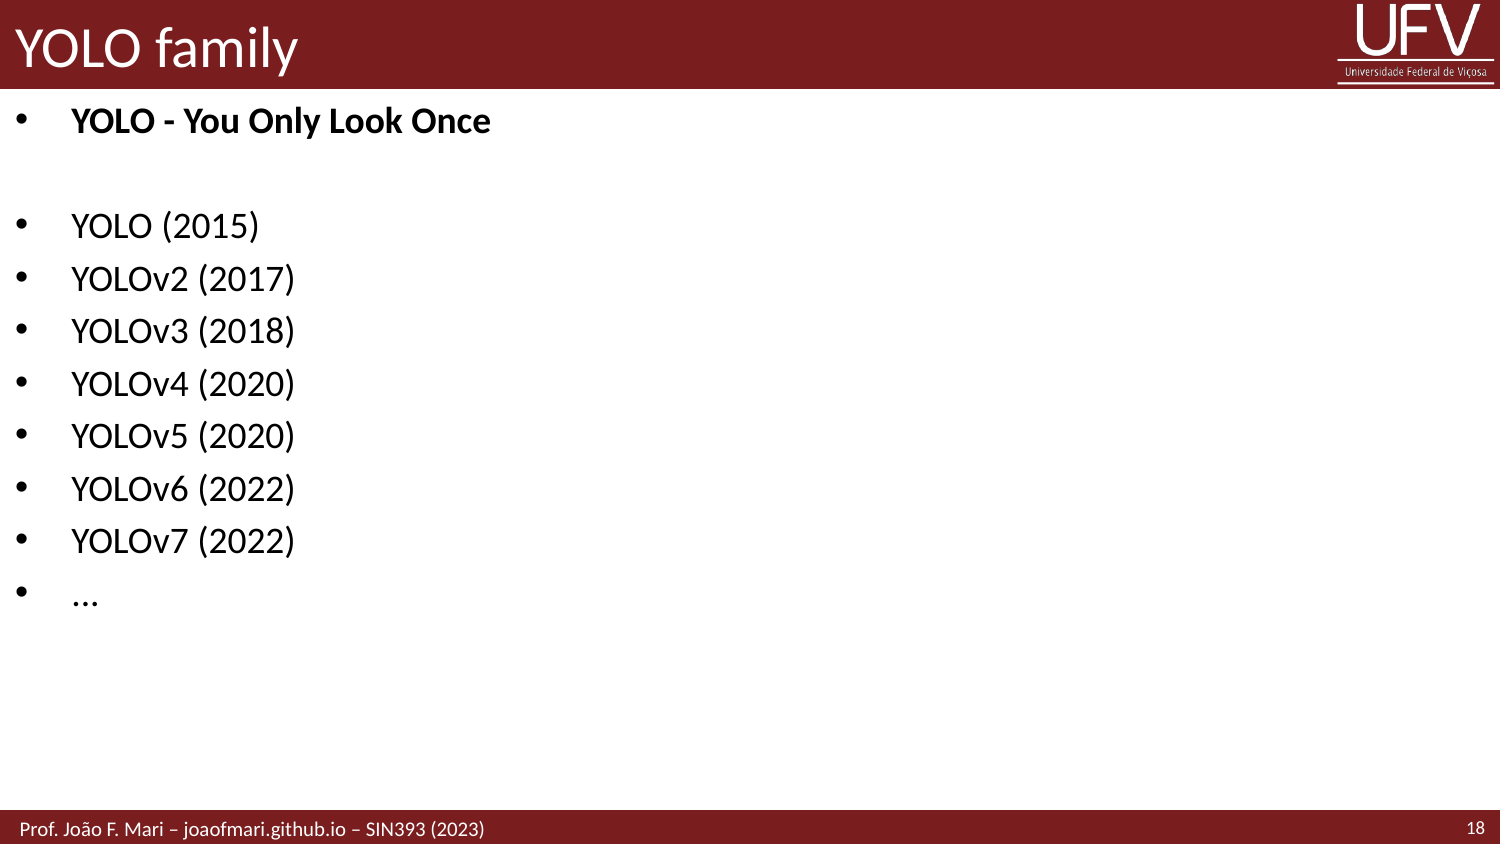

# YOLO family
YOLO - You Only Look Once

YOLO (2015)
YOLOv2 (2017)
YOLOv3 (2018)
YOLOv4 (2020)
YOLOv5 (2020)
YOLOv6 (2022)
YOLOv7 (2022)
...

18
 Prof. João F. Mari – joaofmari.github.io – SIN393 (2023)